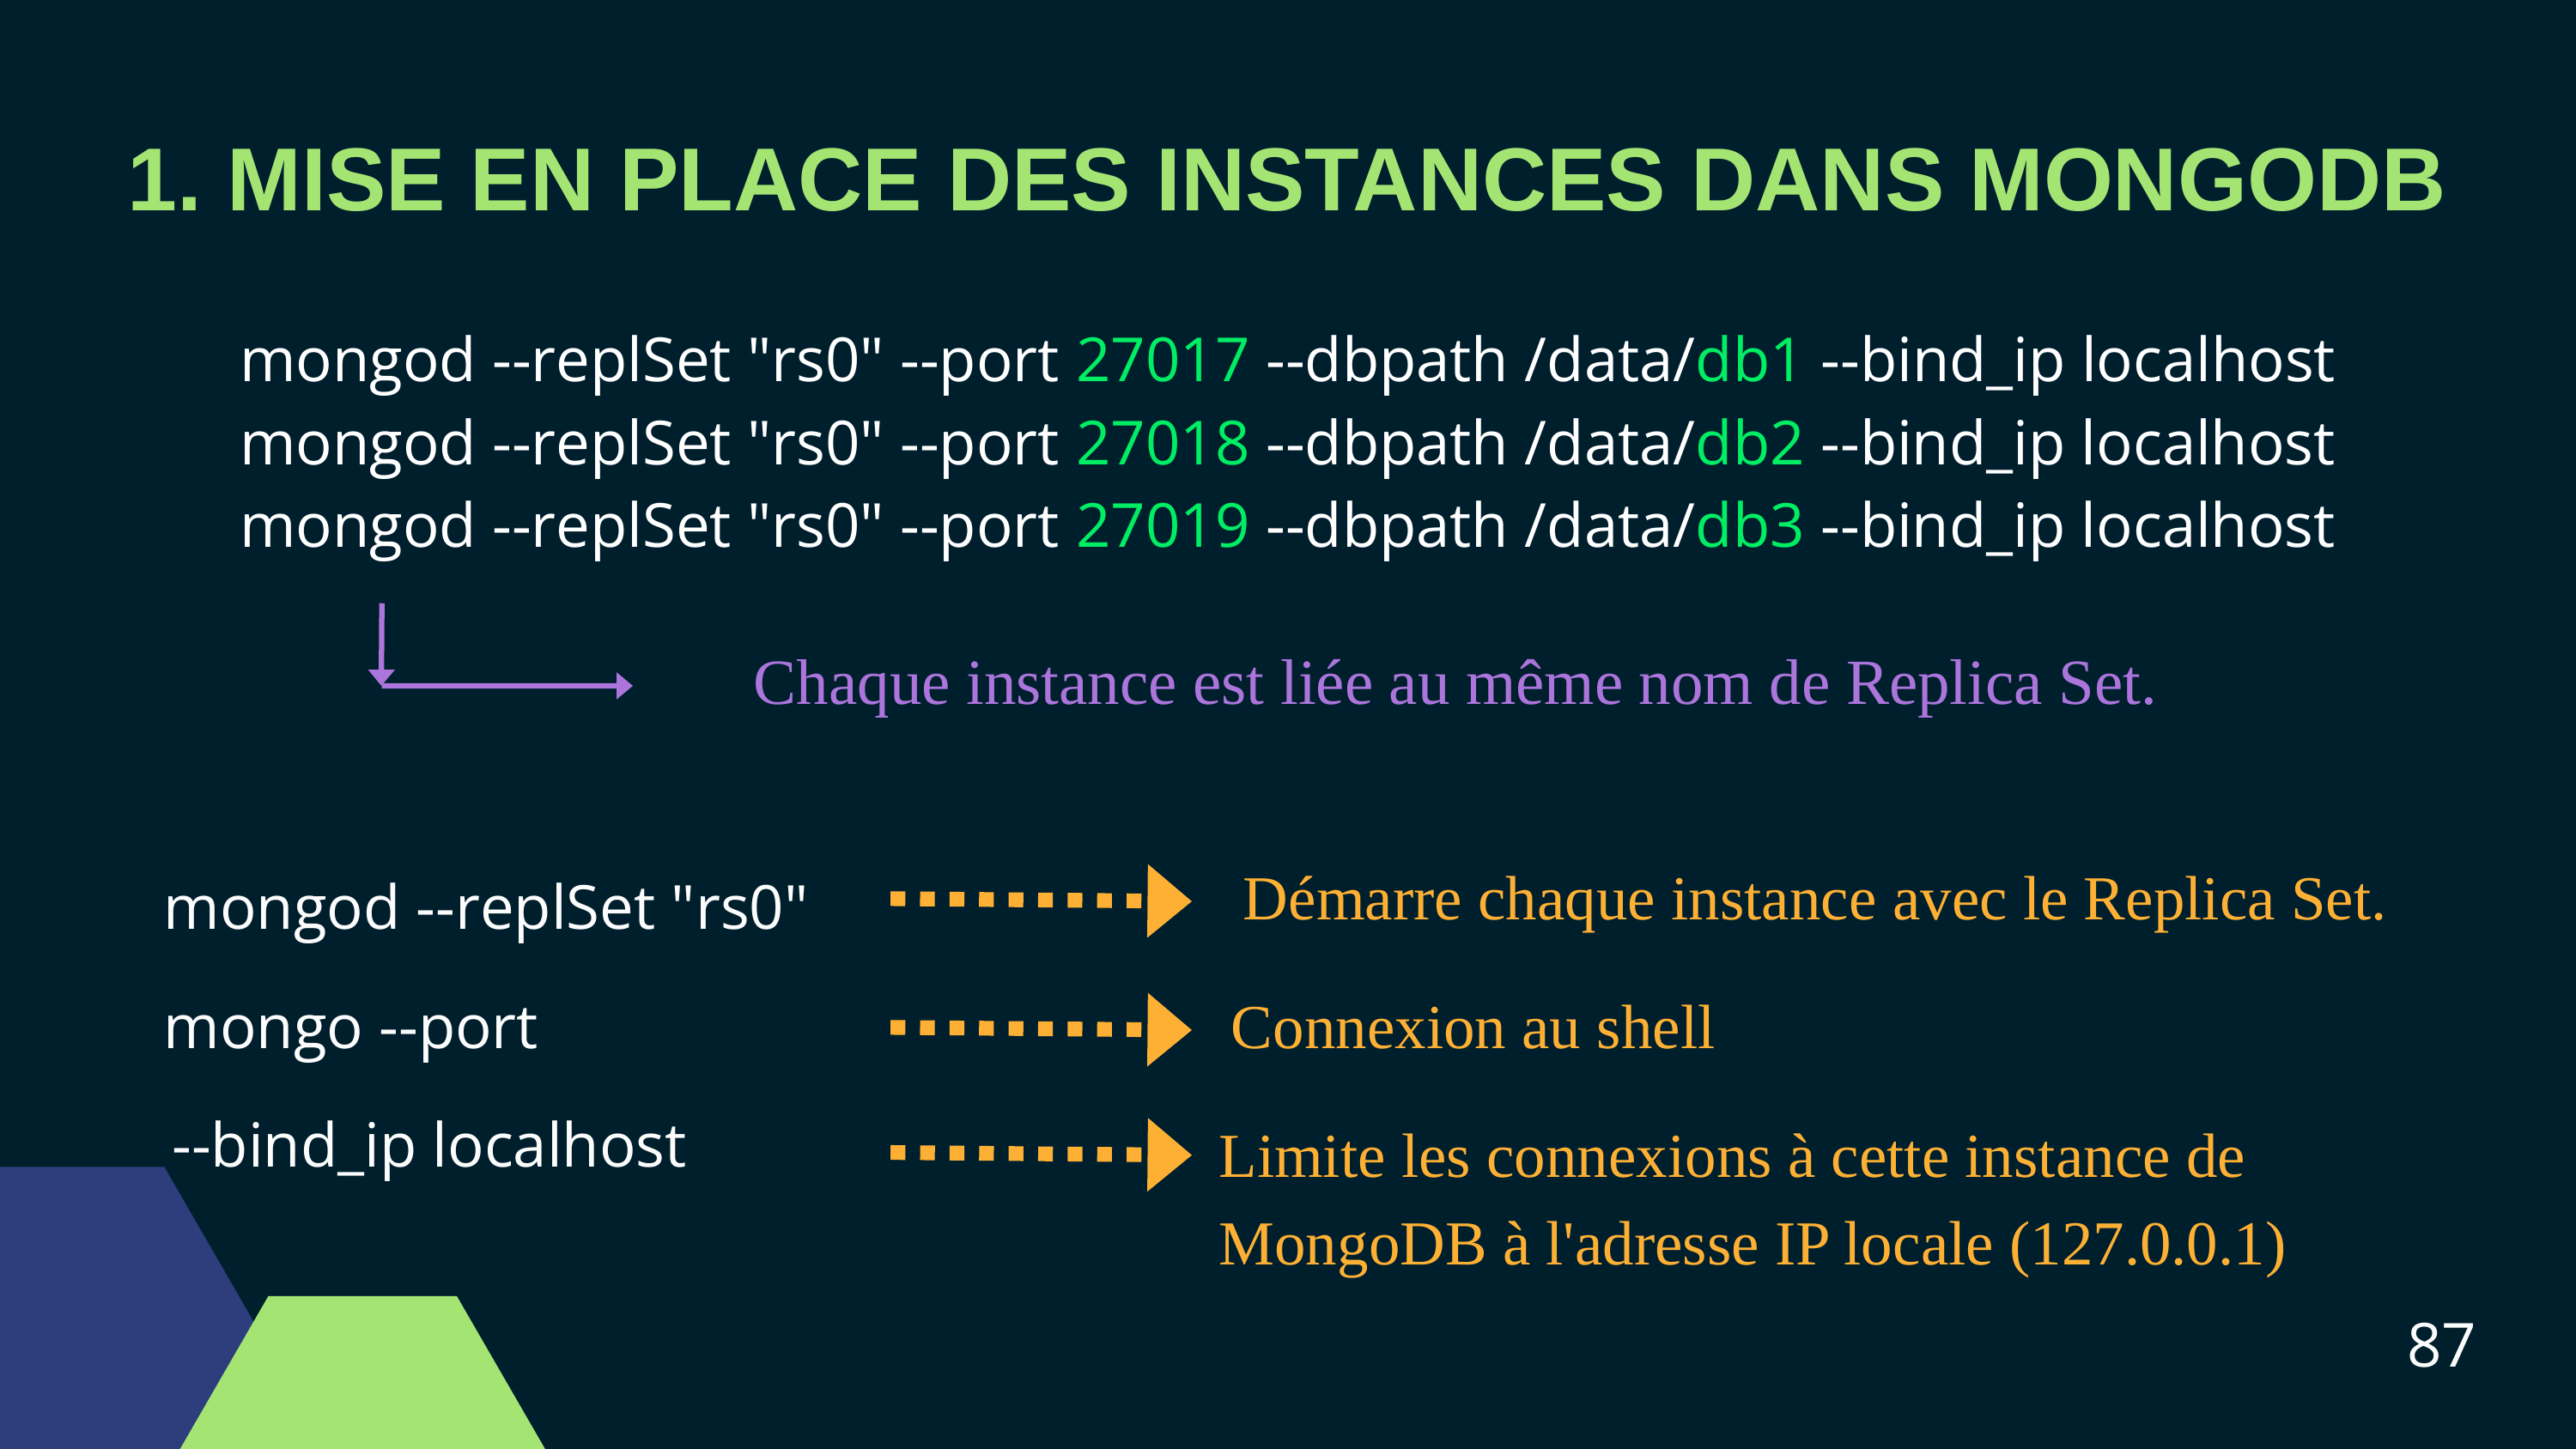

1. MISE EN PLACE DES INSTANCES DANS MONGODB
mongod --replSet "rs0" --port 27017 --dbpath /data/db1 --bind_ip localhost
mongod --replSet "rs0" --port 27018 --dbpath /data/db2 --bind_ip localhost
mongod --replSet "rs0" --port 27019 --dbpath /data/db3 --bind_ip localhost

Chaque instance est liée au même nom de Replica Set.

Démarre chaque instance avec le Replica Set.
mongod --replSet "rs0"

Connexion au shell
mongo --port

--bind_ip localhost
Limite les connexions à cette instance de MongoDB à l'adresse IP locale (127.0.0.1)

87